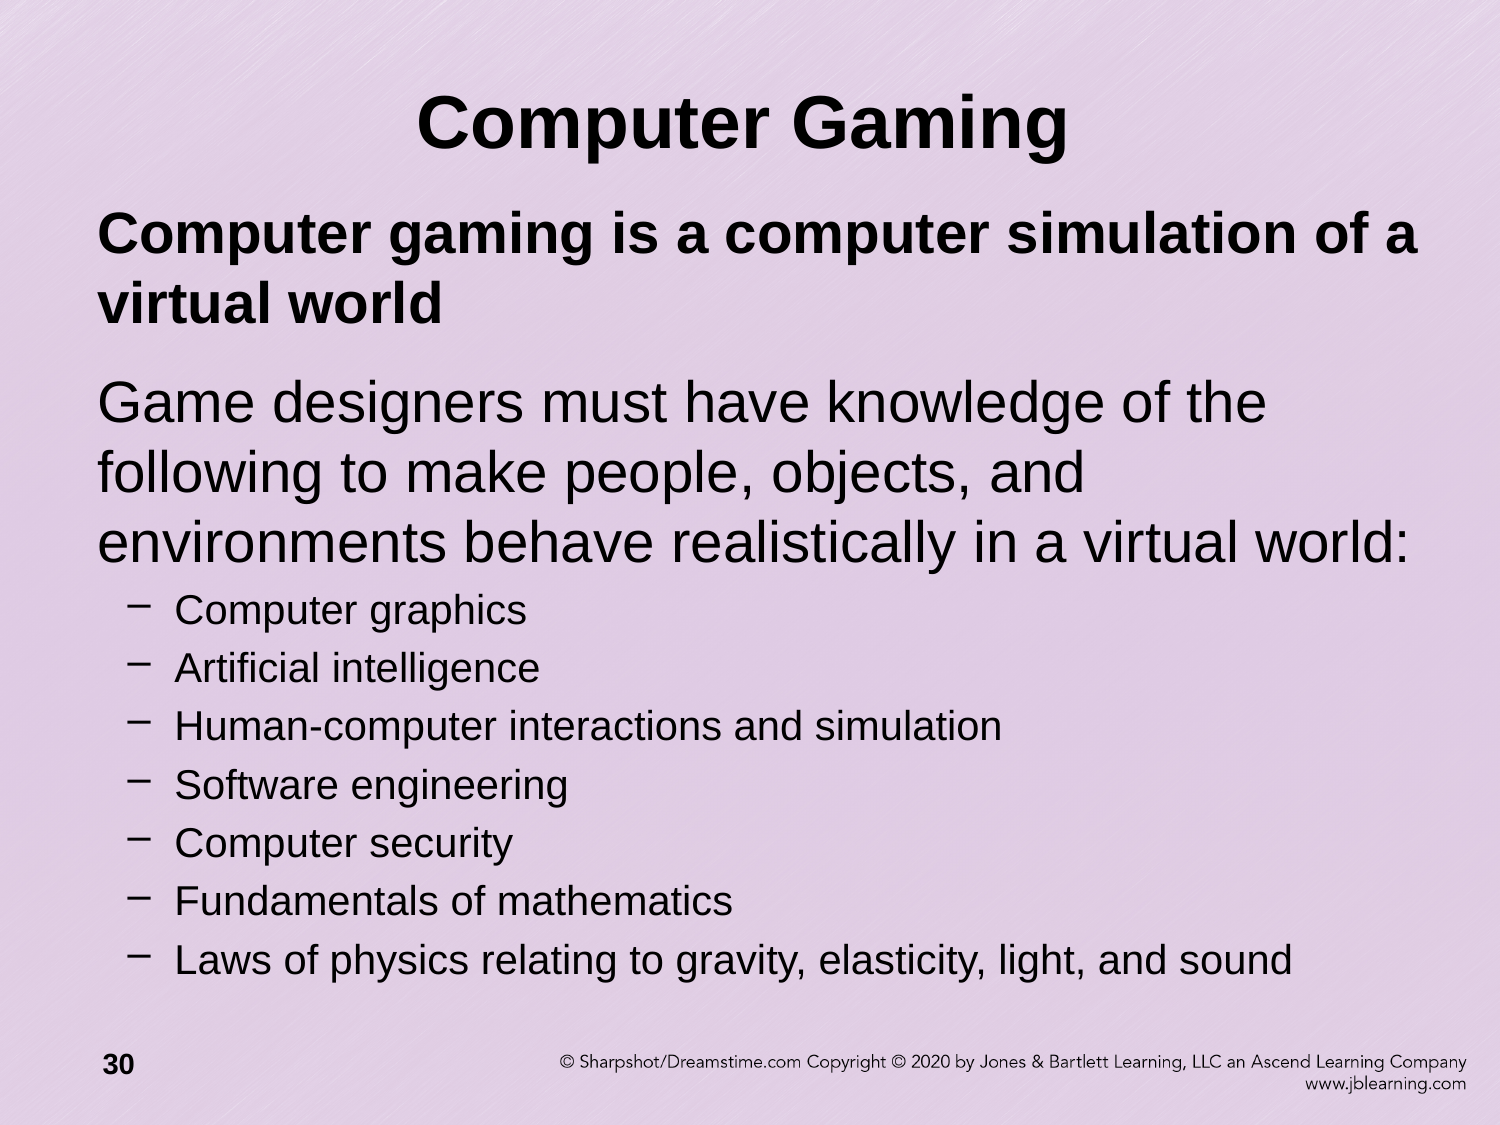

# Computer Gaming
Computer gaming is a computer simulation of a virtual world
Game designers must have knowledge of the following to make people, objects, and environments behave realistically in a virtual world:
Computer graphics
Artificial intelligence
Human-computer interactions and simulation
Software engineering
Computer security
Fundamentals of mathematics
Laws of physics relating to gravity, elasticity, light, and sound
30